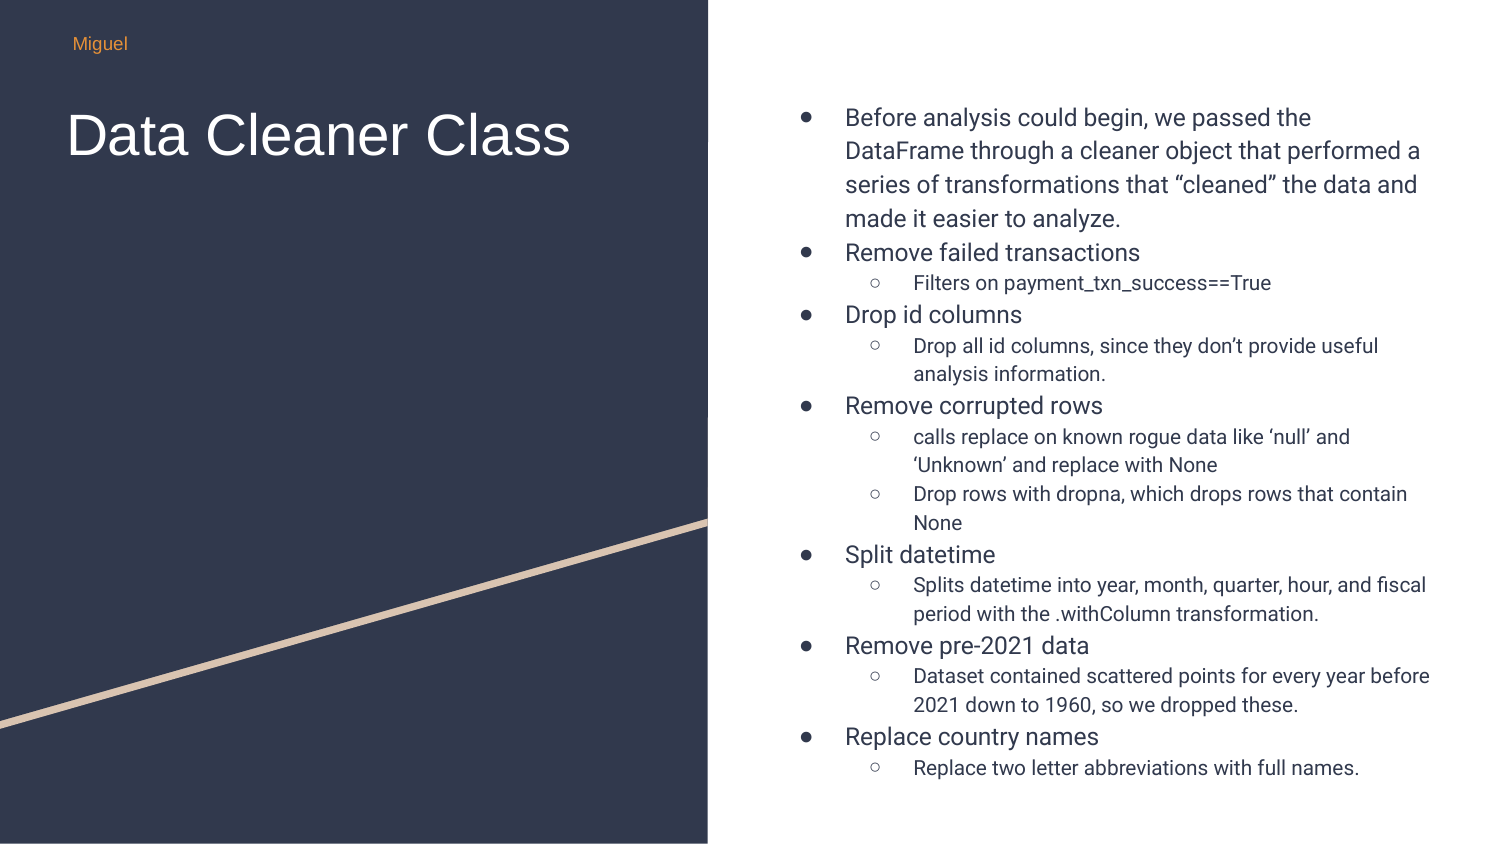

Miguel
# Data Cleaner Class
Before analysis could begin, we passed the DataFrame through a cleaner object that performed a series of transformations that “cleaned” the data and made it easier to analyze.
Remove failed transactions
Filters on payment_txn_success==True
Drop id columns
Drop all id columns, since they don’t provide useful analysis information.
Remove corrupted rows
calls replace on known rogue data like ‘null’ and ‘Unknown’ and replace with None
Drop rows with dropna, which drops rows that contain None
Split datetime
Splits datetime into year, month, quarter, hour, and fiscal period with the .withColumn transformation.
Remove pre-2021 data
Dataset contained scattered points for every year before 2021 down to 1960, so we dropped these.
Replace country names
Replace two letter abbreviations with full names.